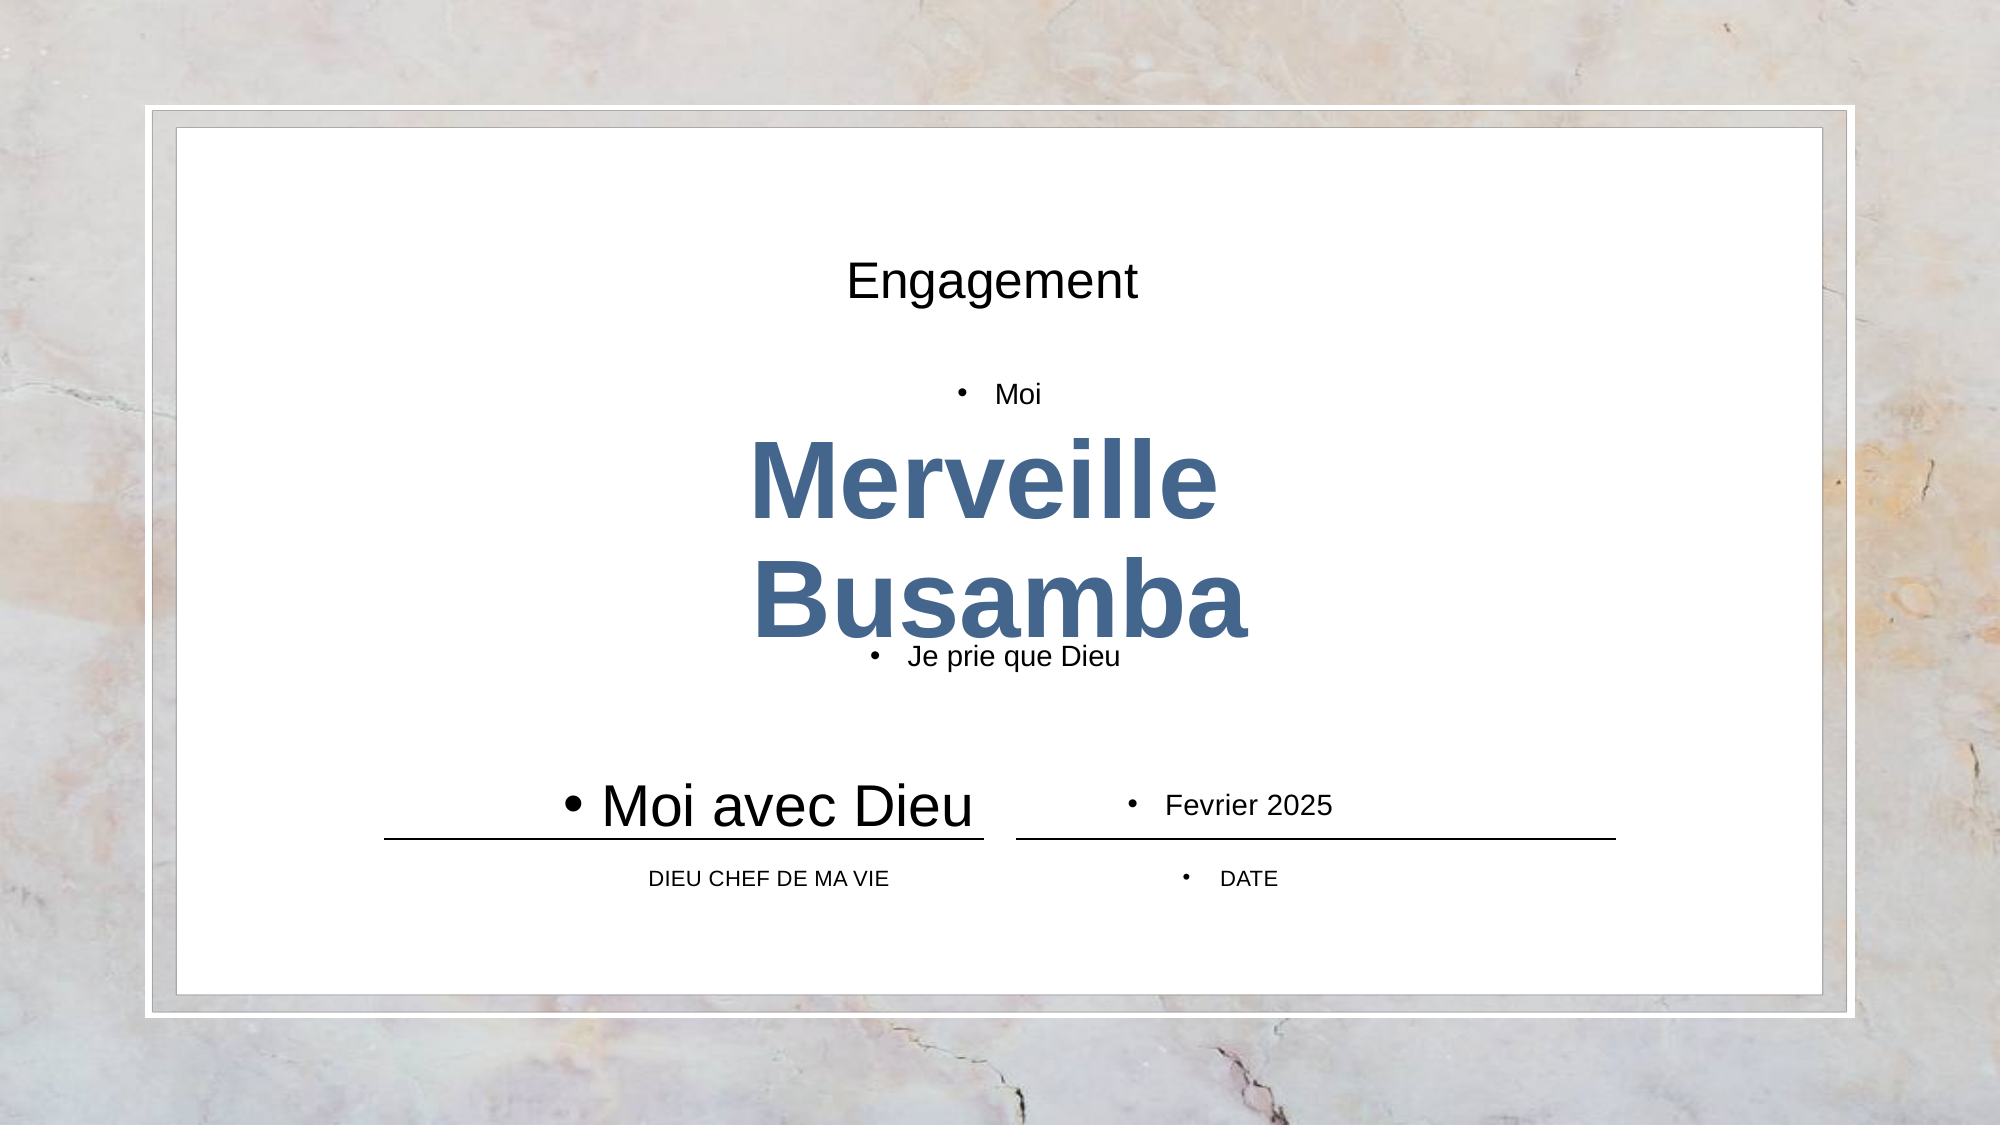

Engagement
Moi
# Merveille  Busamba
Je prie que Dieu
Moi avec Dieu
Fevrier 2025
Date
DIEU CHEF DE MA VIE